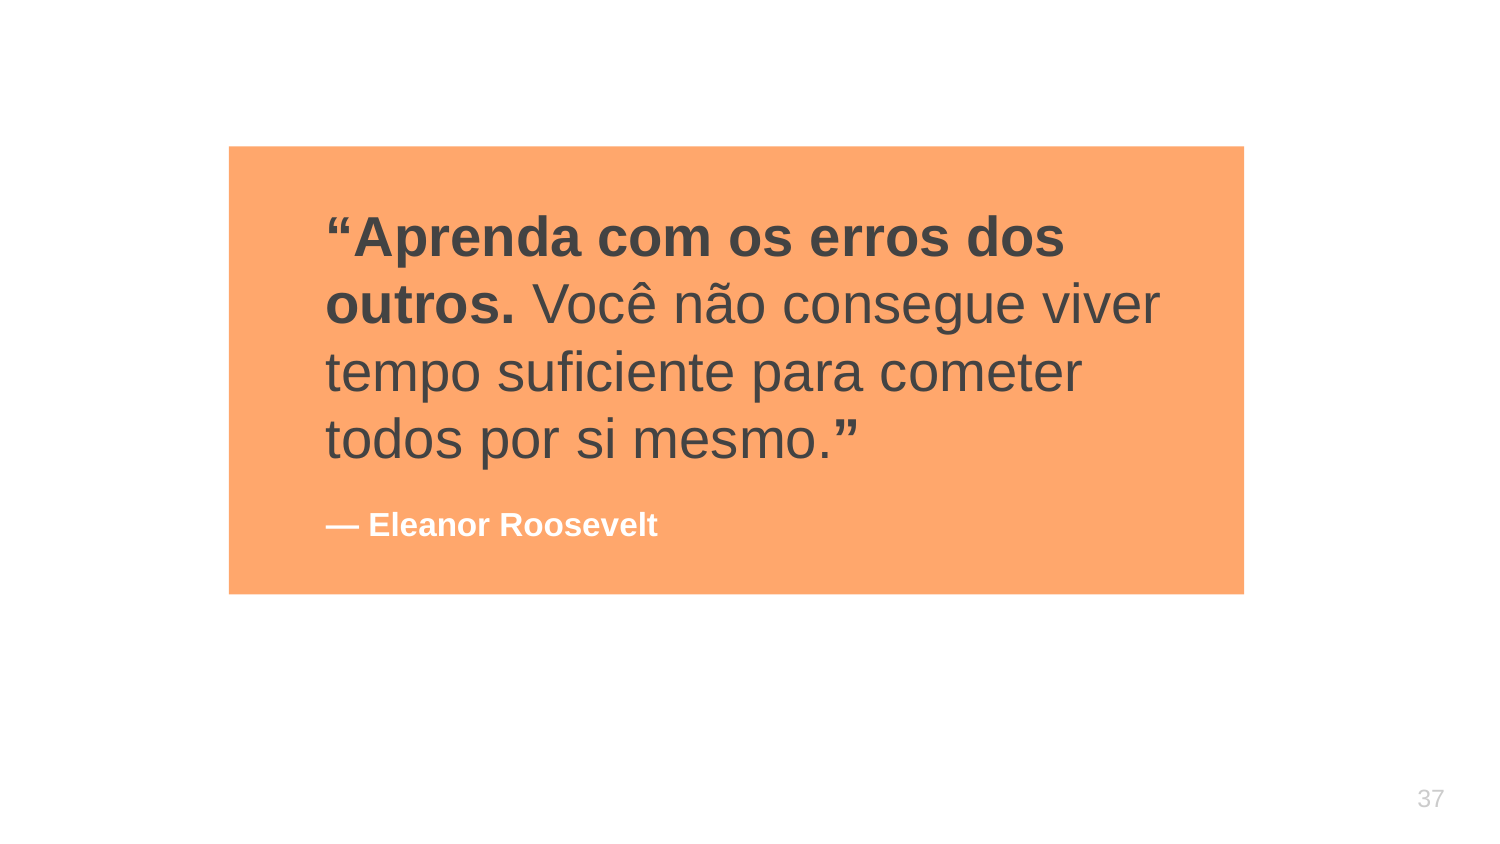

“Aprenda com os erros dos outros. Você não consegue viver tempo suficiente para cometer todos por si mesmo.”

— Eleanor Roosevelt
37